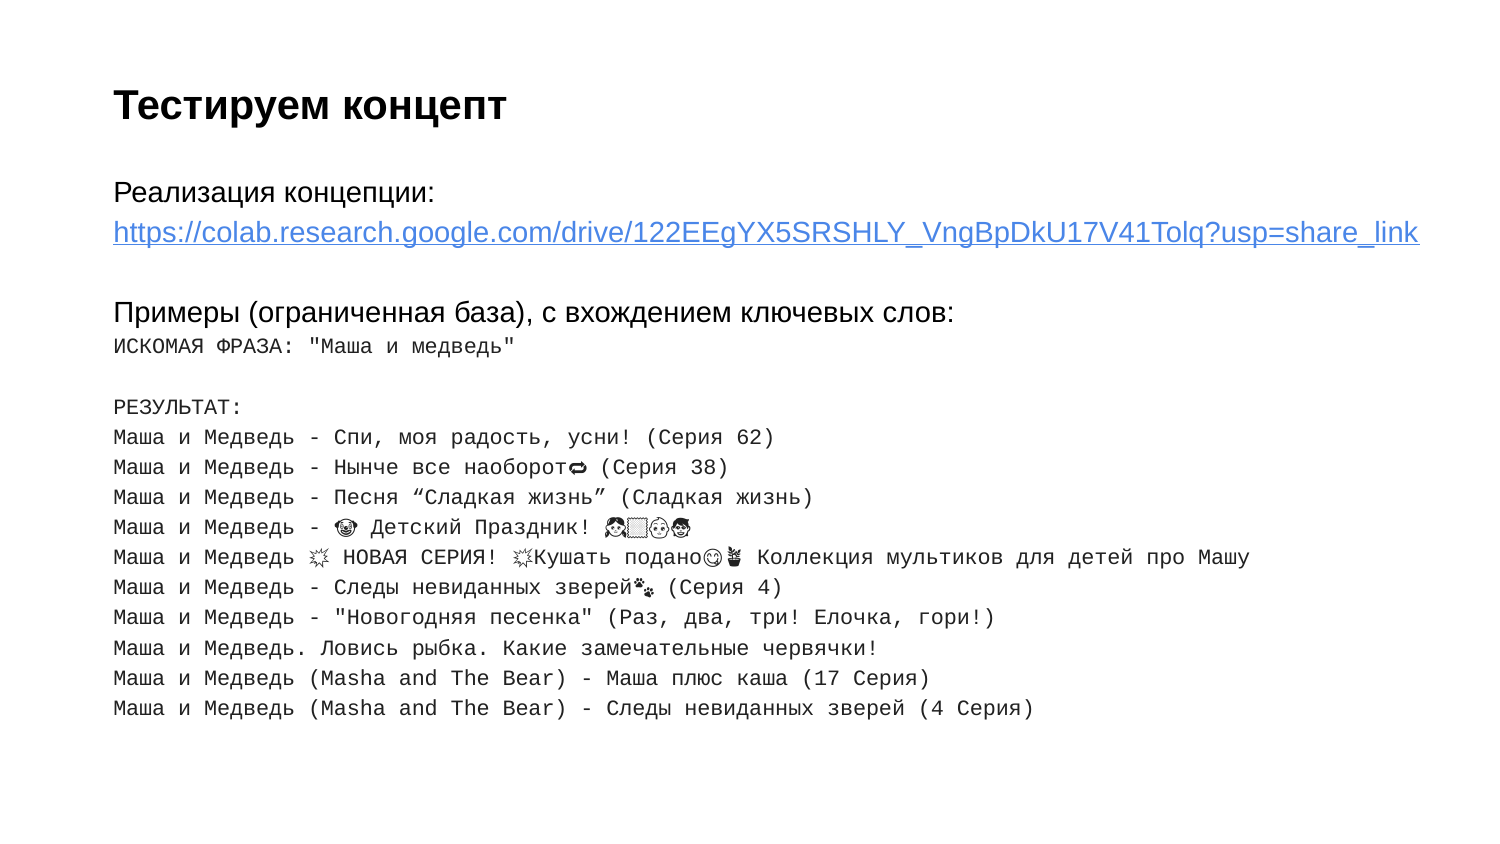

# Тестируем концепт
Реализация концепции:
https://colab.research.google.com/drive/122EEgYX5SRSHLY_VngBpDkU17V41Tolq?usp=share_link

Примеры (ограниченная база), с вхождением ключевых слов:
ИСКОМАЯ ФРАЗА: "Маша и медведь"

РЕЗУЛЬТАТ:
Маша и Медведь - Спи, моя радость, усни! (Серия 62)
Маша и Медведь - Нынче все наоборот🔁 (Серия 38)
Маша и Медведь - Песня “Сладкая жизнь” (Сладкая жизнь)
Маша и Медведь - 🤡 Детский Праздник! 👧🏻👶🧒
Маша и Медведь 💥 НОВАЯ СЕРИЯ! 💥Кушать подано😋🪴 Коллекция мультиков для детей про Машу
Маша и Медведь - Следы невиданных зверей🐾 (Серия 4)
Маша и Медведь - "Новогодняя песенка" (Раз, два, три! Елочка, гори!)
Маша и Медведь. Ловись рыбка. Какие замечательные червячки!
Маша и Медведь (Masha and The Bear) - Маша плюс каша (17 Серия)
Маша и Медведь (Masha and The Bear) - Следы невиданных зверей (4 Серия)